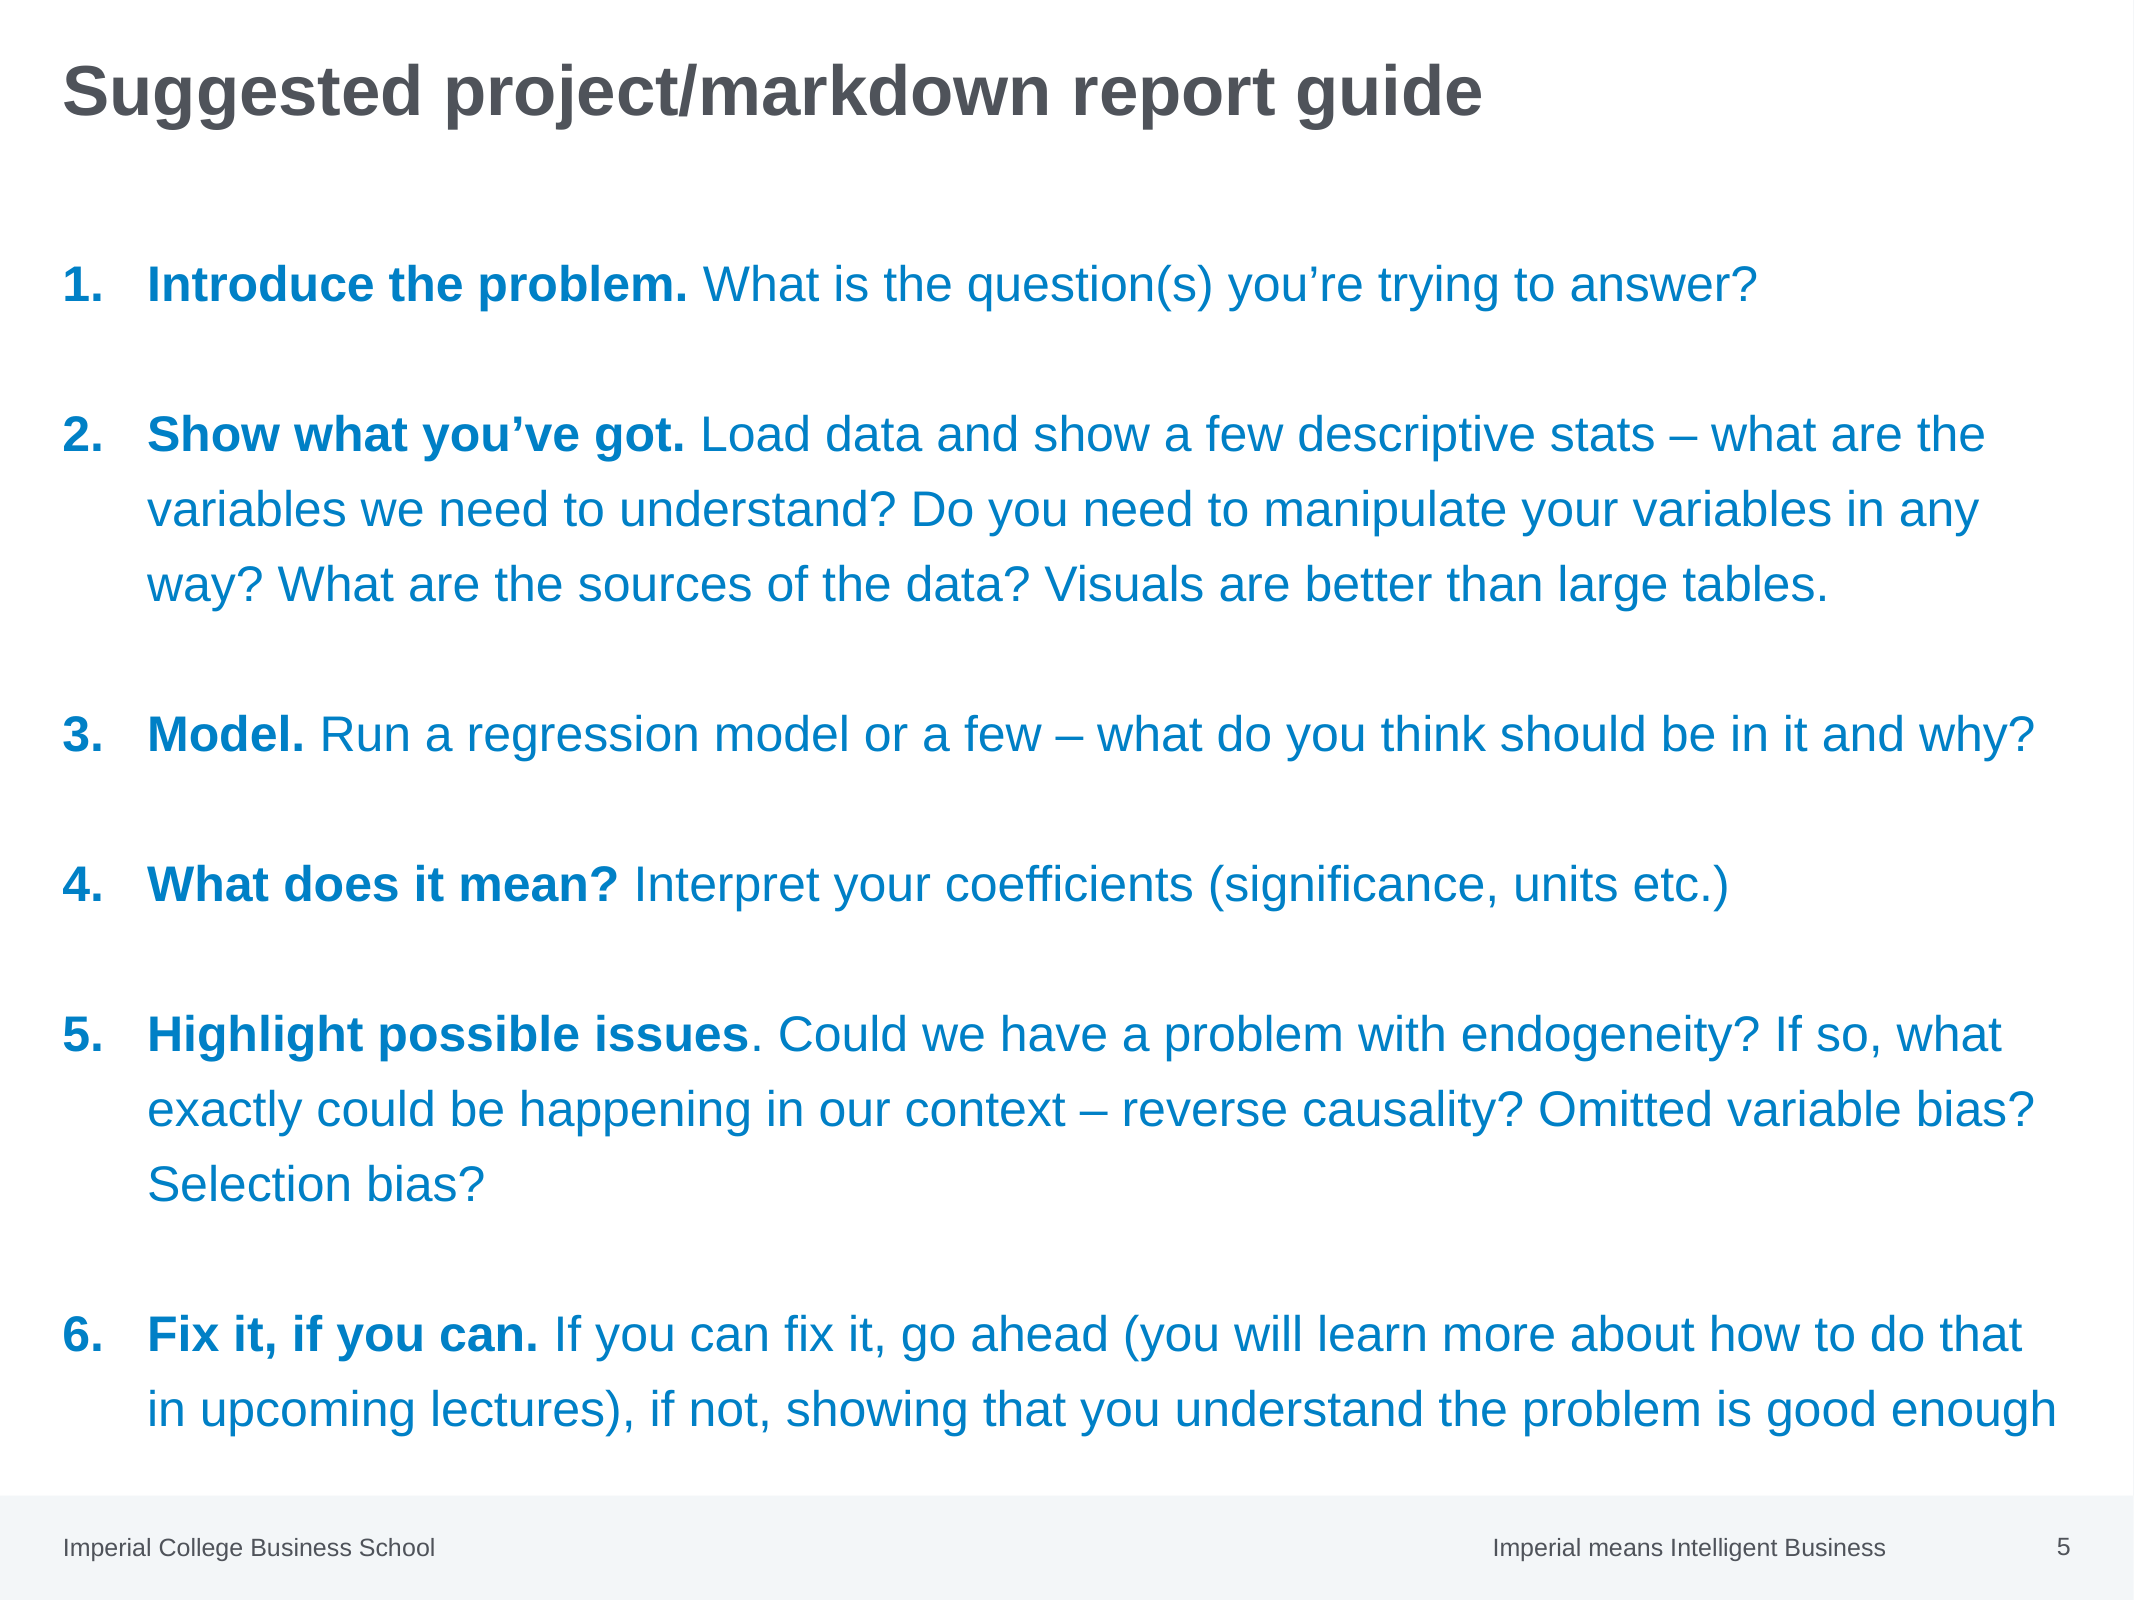

# Suggested project/markdown report guide
Introduce the problem. What is the question(s) you’re trying to answer?

Show what you’ve got. Load data and show a few descriptive stats – what are the variables we need to understand? Do you need to manipulate your variables in any way? What are the sources of the data? Visuals are better than large tables.

Model. Run a regression model or a few – what do you think should be in it and why?

What does it mean? Interpret your coefficients (significance, units etc.)

Highlight possible issues. Could we have a problem with endogeneity? If so, what exactly could be happening in our context – reverse causality? Omitted variable bias? Selection bias?

Fix it, if you can. If you can fix it, go ahead (you will learn more about how to do that in upcoming lectures), if not, showing that you understand the problem is good enough